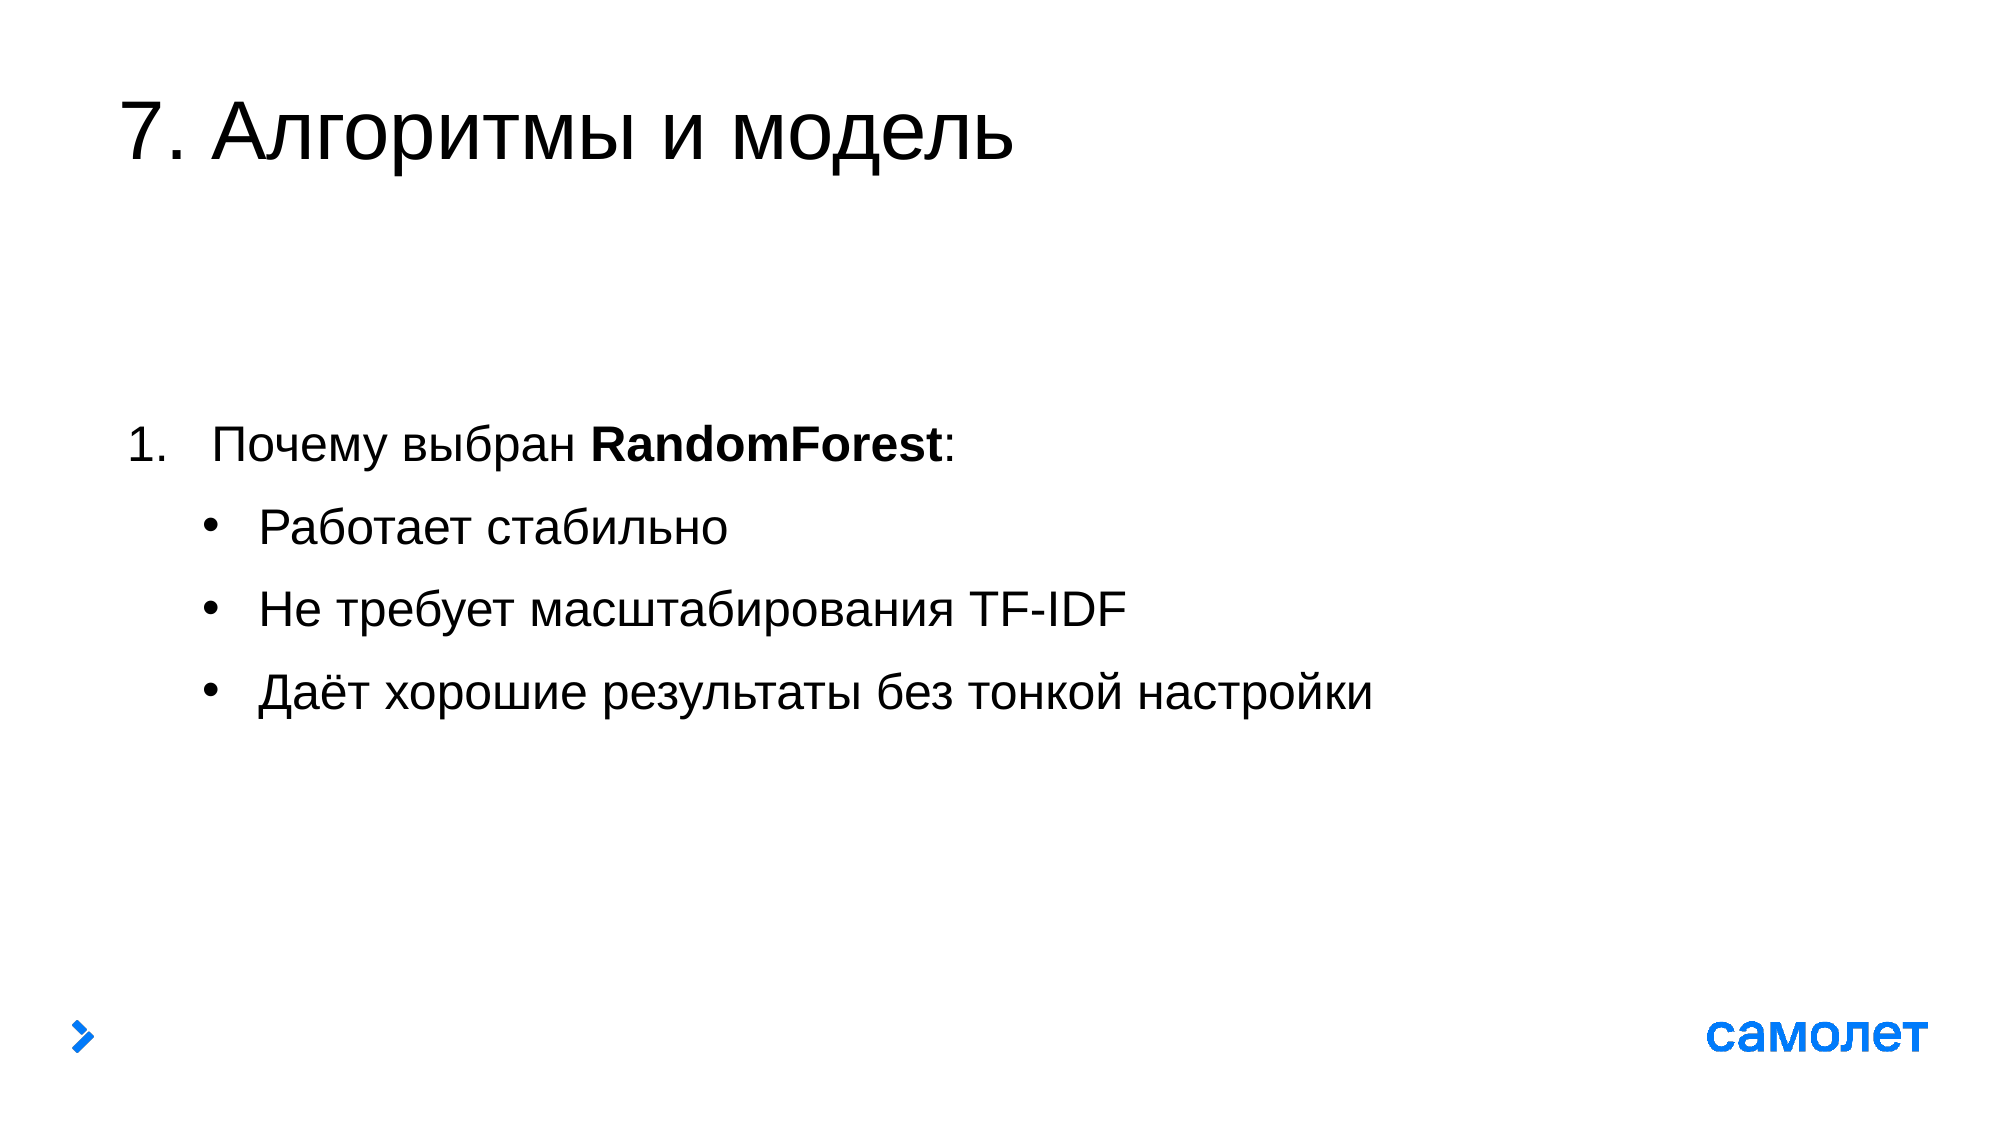

# 7. Алгоритмы и модель
Почему выбран RandomForest:
Работает стабильно
Не требует масштабирования TF-IDF
Даёт хорошие результаты без тонкой настройки